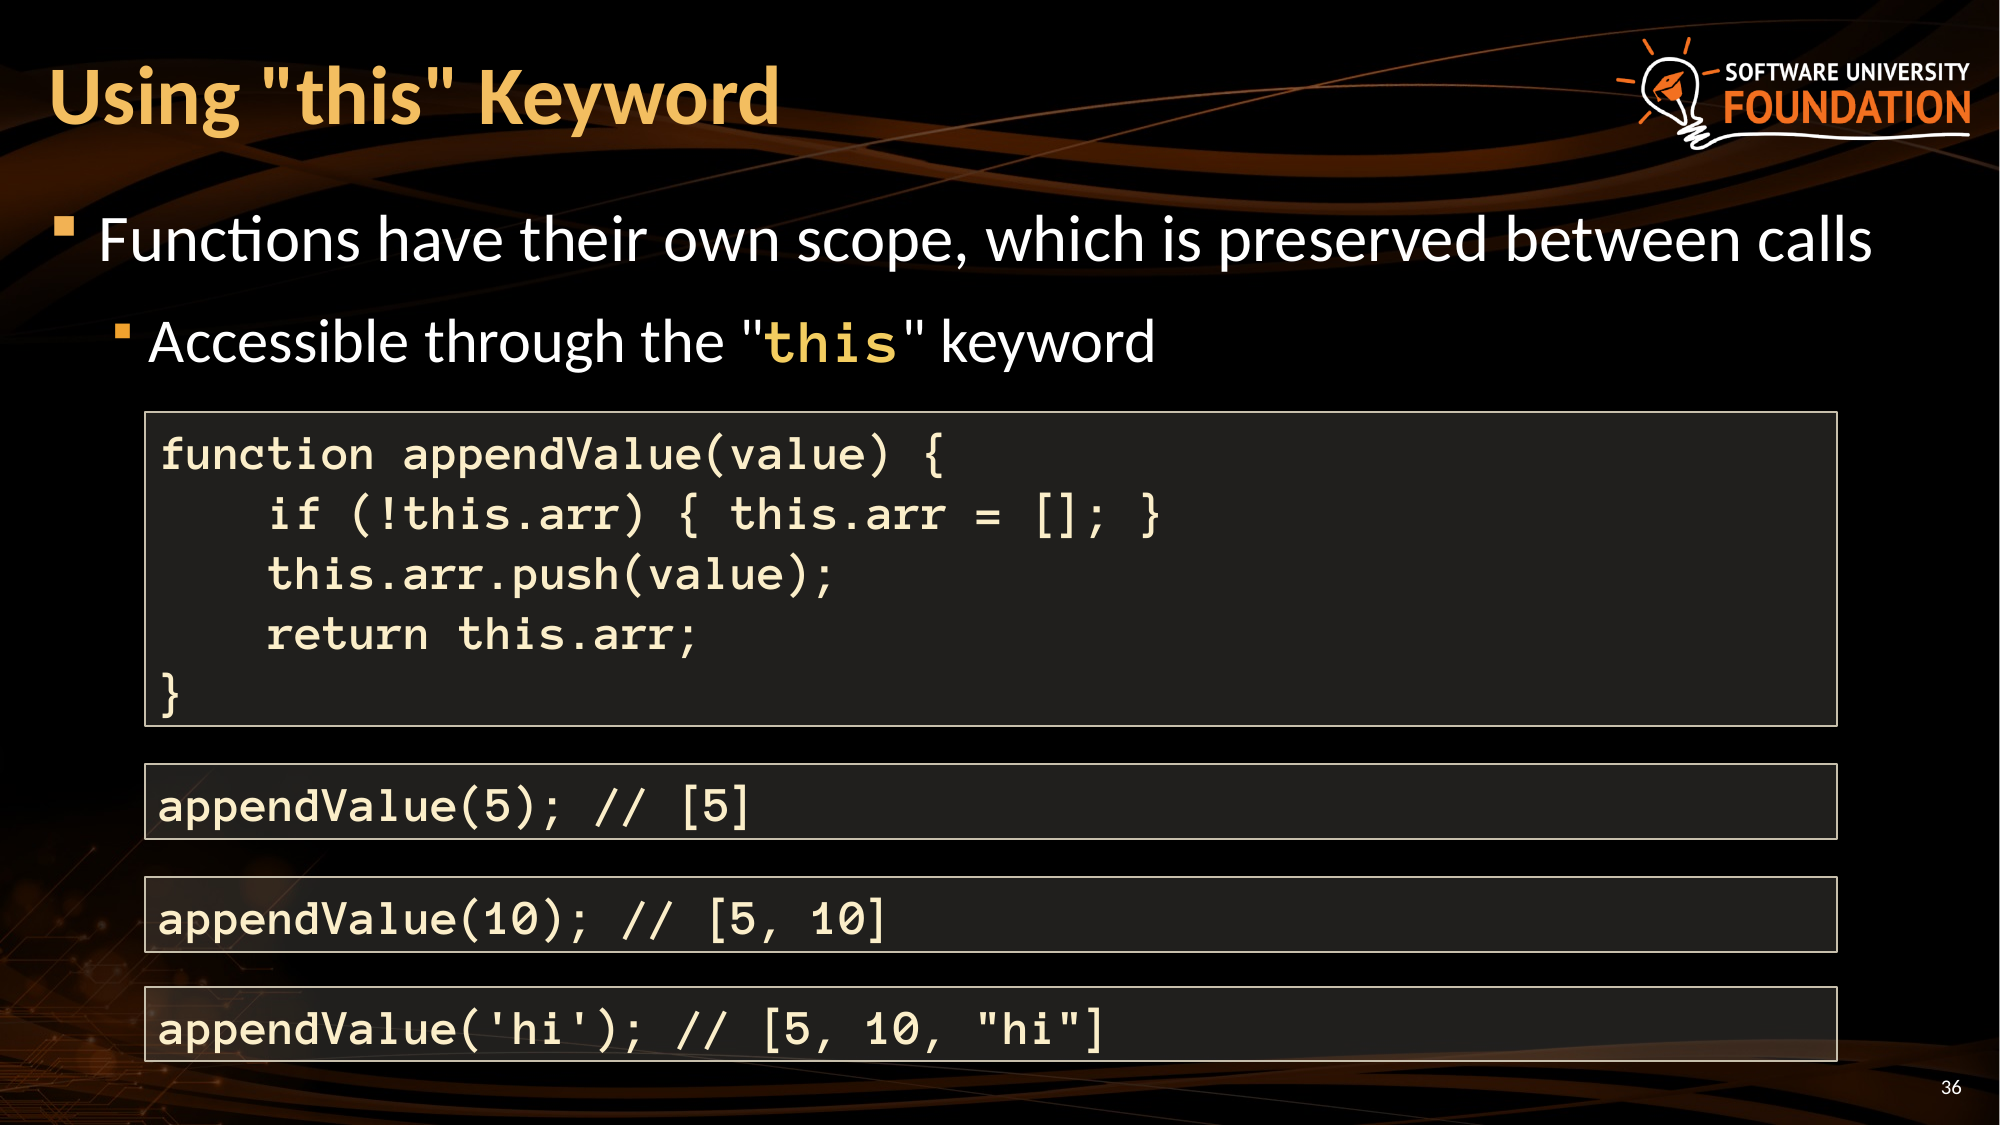

# Using "this" Keyword
Functions have their own scope, which is preserved between calls
Accessible through the "this" keyword
function appendValue(value) {
    if (!this.arr) { this.arr = []; }
    this.arr.push(value);
    return this.arr;
}
appendValue(5); // [5]
appendValue(10); // [5, 10]
appendValue('hi'); // [5, 10, "hi"]
36